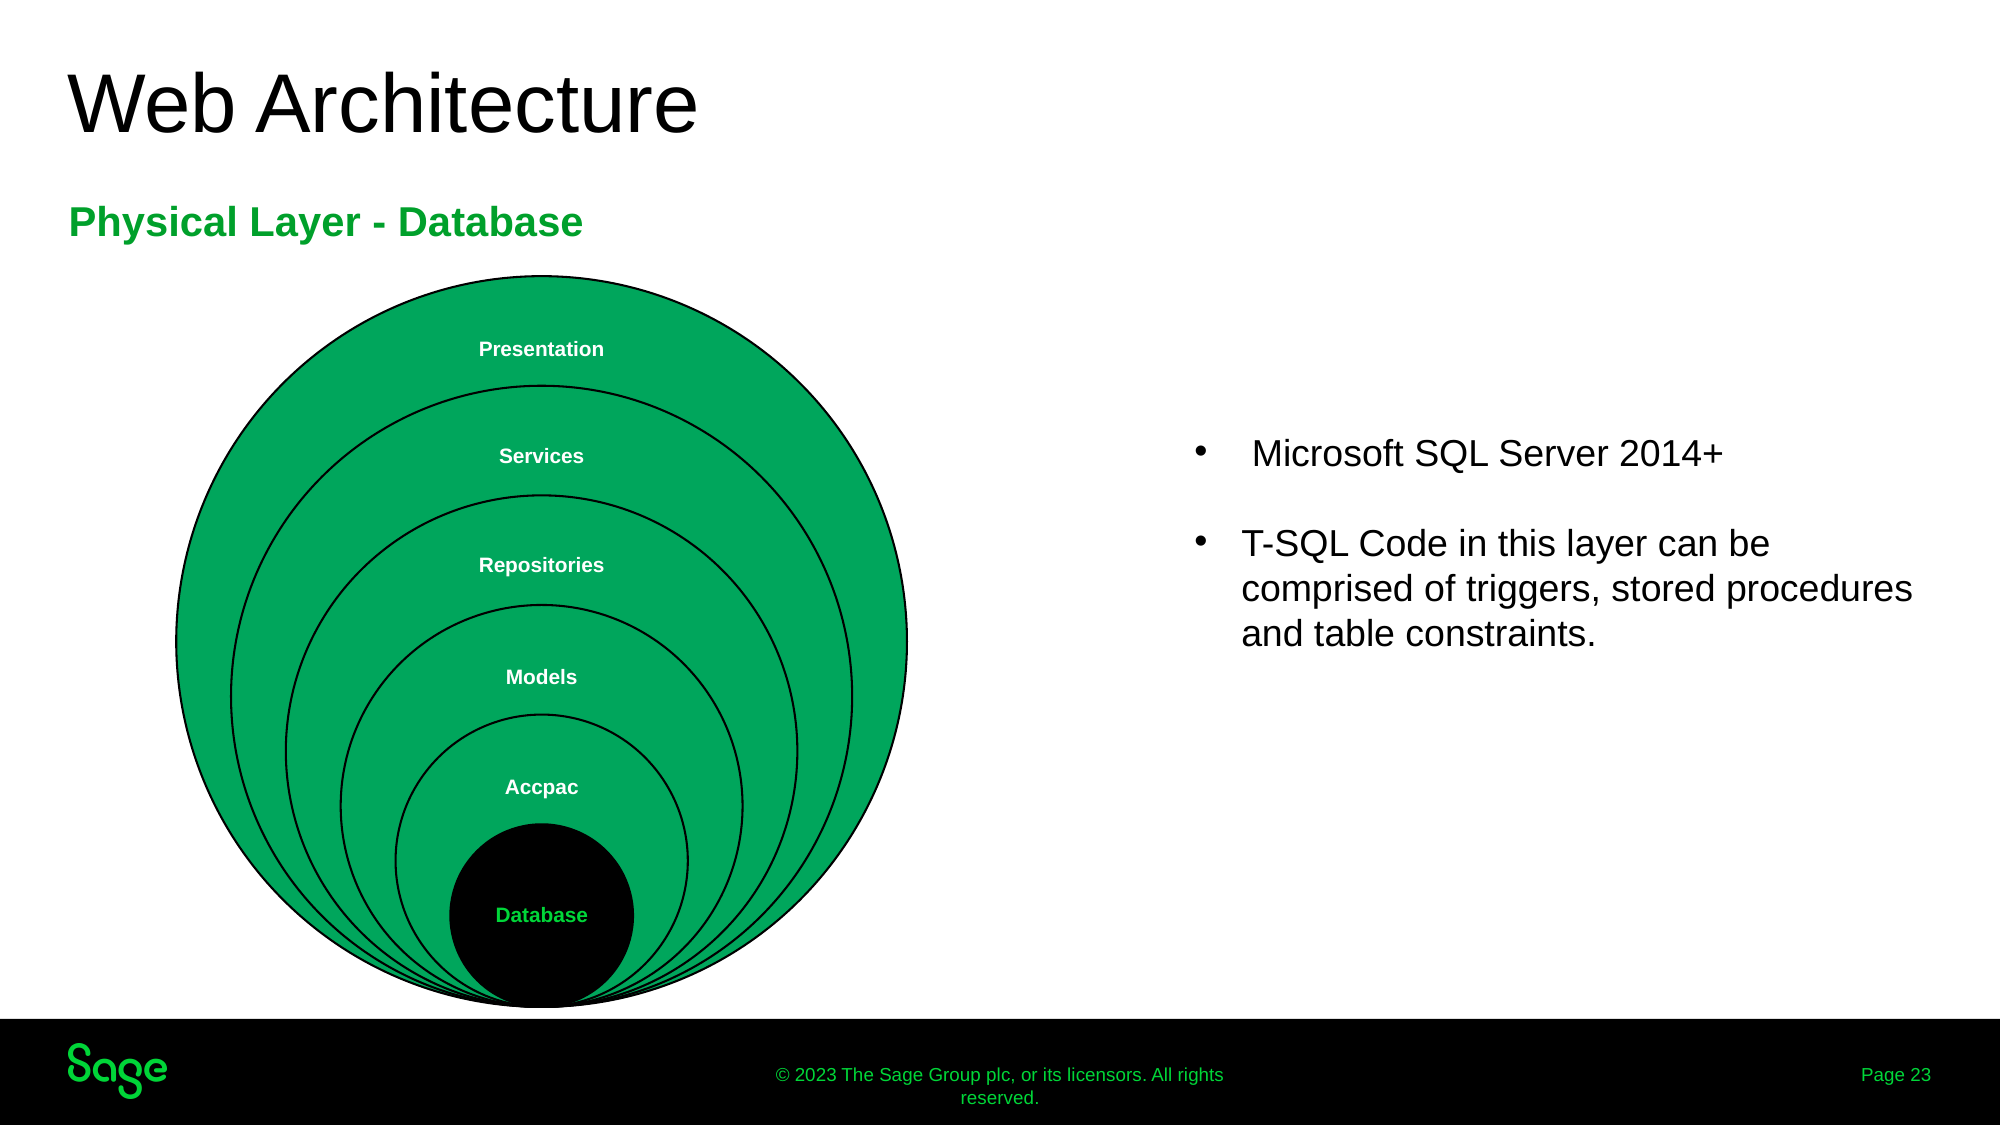

# Web Architecture
Physical Layer - Database
Presentation
Services
Repositories
Models
Accpac
Database
Web Screens
 Microsoft SQL Server 2014+

T-SQL Code in this layer can be comprised of triggers, stored procedures and table constraints.

Page 23